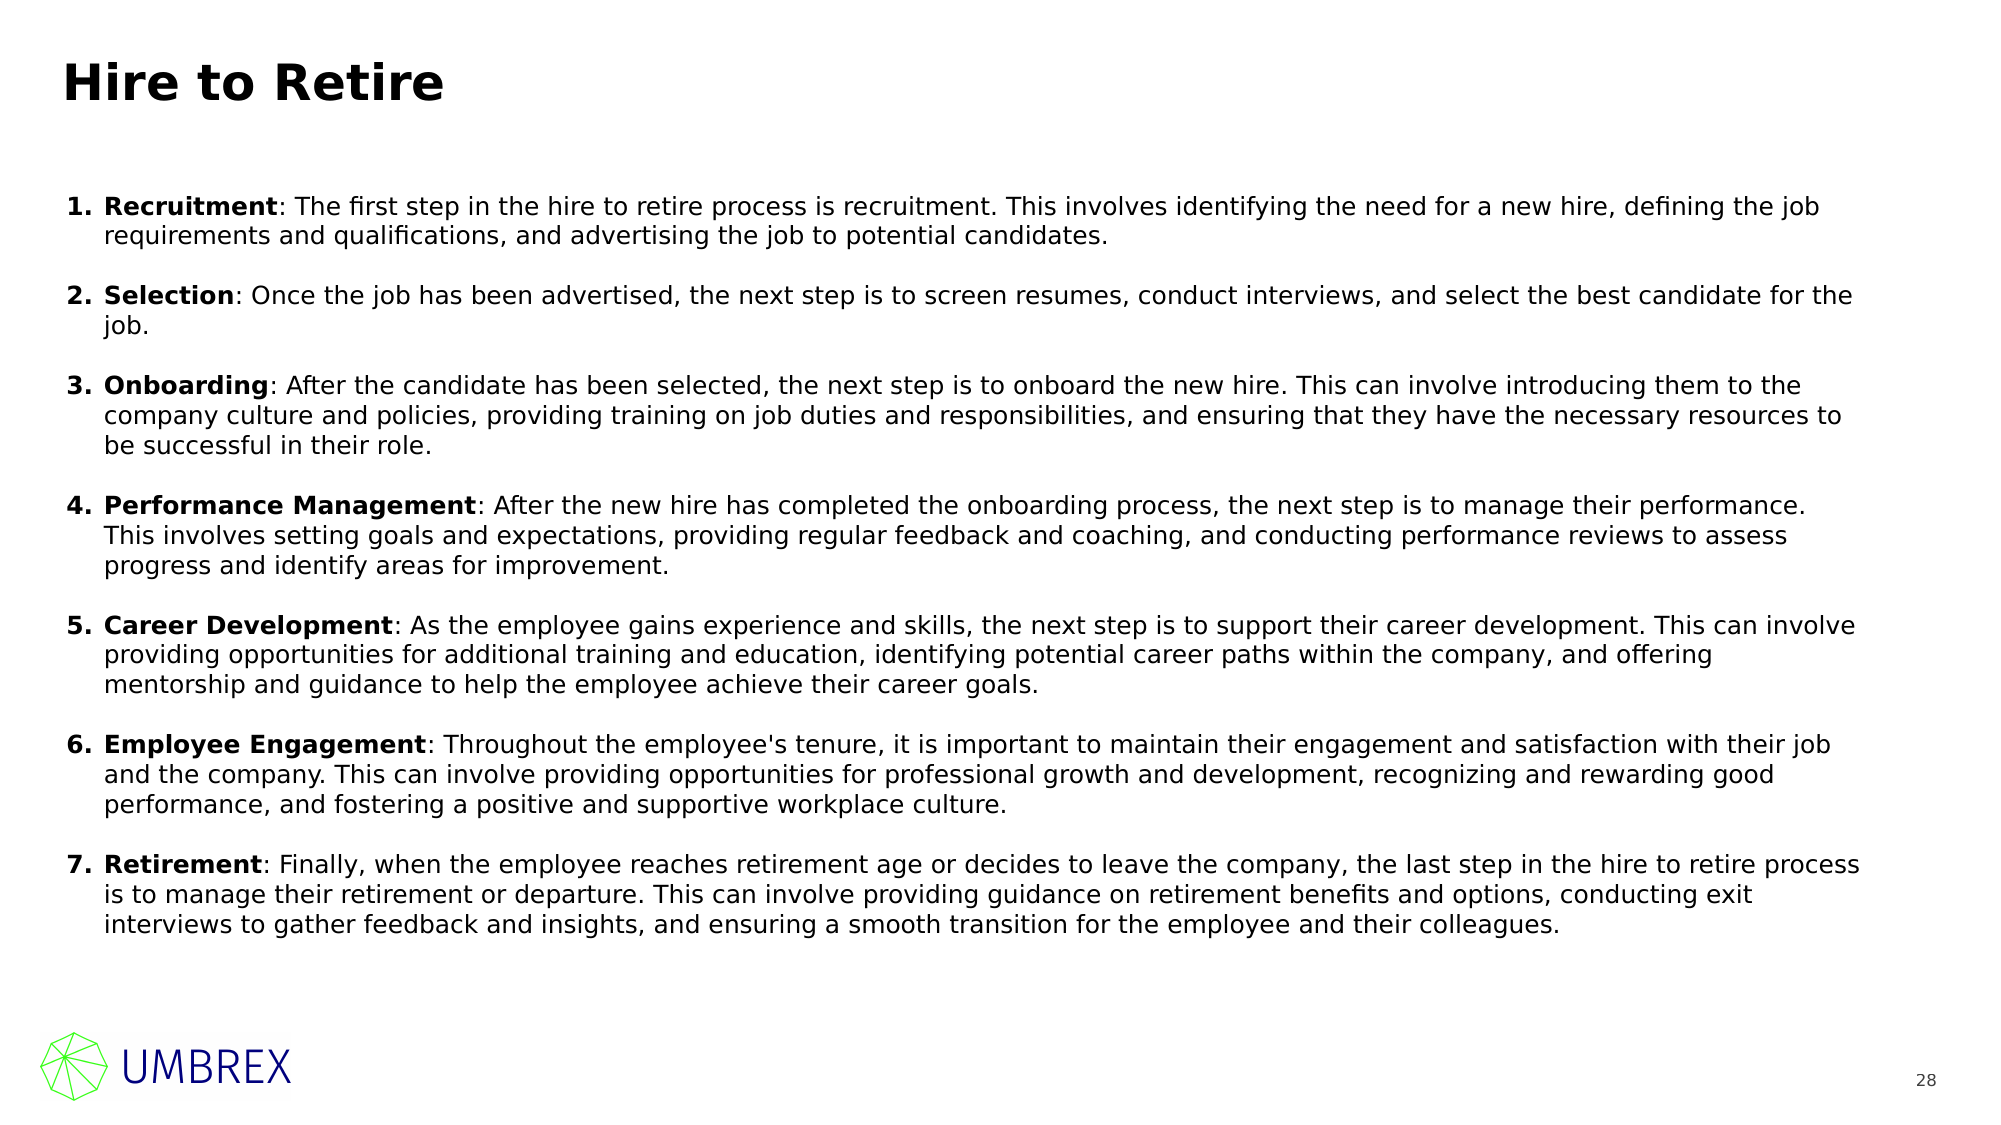

# Hire to Retire
Recruitment: The first step in the hire to retire process is recruitment. This involves identifying the need for a new hire, defining the job requirements and qualifications, and advertising the job to potential candidates.

Selection: Once the job has been advertised, the next step is to screen resumes, conduct interviews, and select the best candidate for the job.

Onboarding: After the candidate has been selected, the next step is to onboard the new hire. This can involve introducing them to the company culture and policies, providing training on job duties and responsibilities, and ensuring that they have the necessary resources to be successful in their role.

Performance Management: After the new hire has completed the onboarding process, the next step is to manage their performance. This involves setting goals and expectations, providing regular feedback and coaching, and conducting performance reviews to assess progress and identify areas for improvement.

Career Development: As the employee gains experience and skills, the next step is to support their career development. This can involve providing opportunities for additional training and education, identifying potential career paths within the company, and offering mentorship and guidance to help the employee achieve their career goals.

Employee Engagement: Throughout the employee's tenure, it is important to maintain their engagement and satisfaction with their job and the company. This can involve providing opportunities for professional growth and development, recognizing and rewarding good performance, and fostering a positive and supportive workplace culture.

Retirement: Finally, when the employee reaches retirement age or decides to leave the company, the last step in the hire to retire process is to manage their retirement or departure. This can involve providing guidance on retirement benefits and options, conducting exit interviews to gather feedback and insights, and ensuring a smooth transition for the employee and their colleagues.